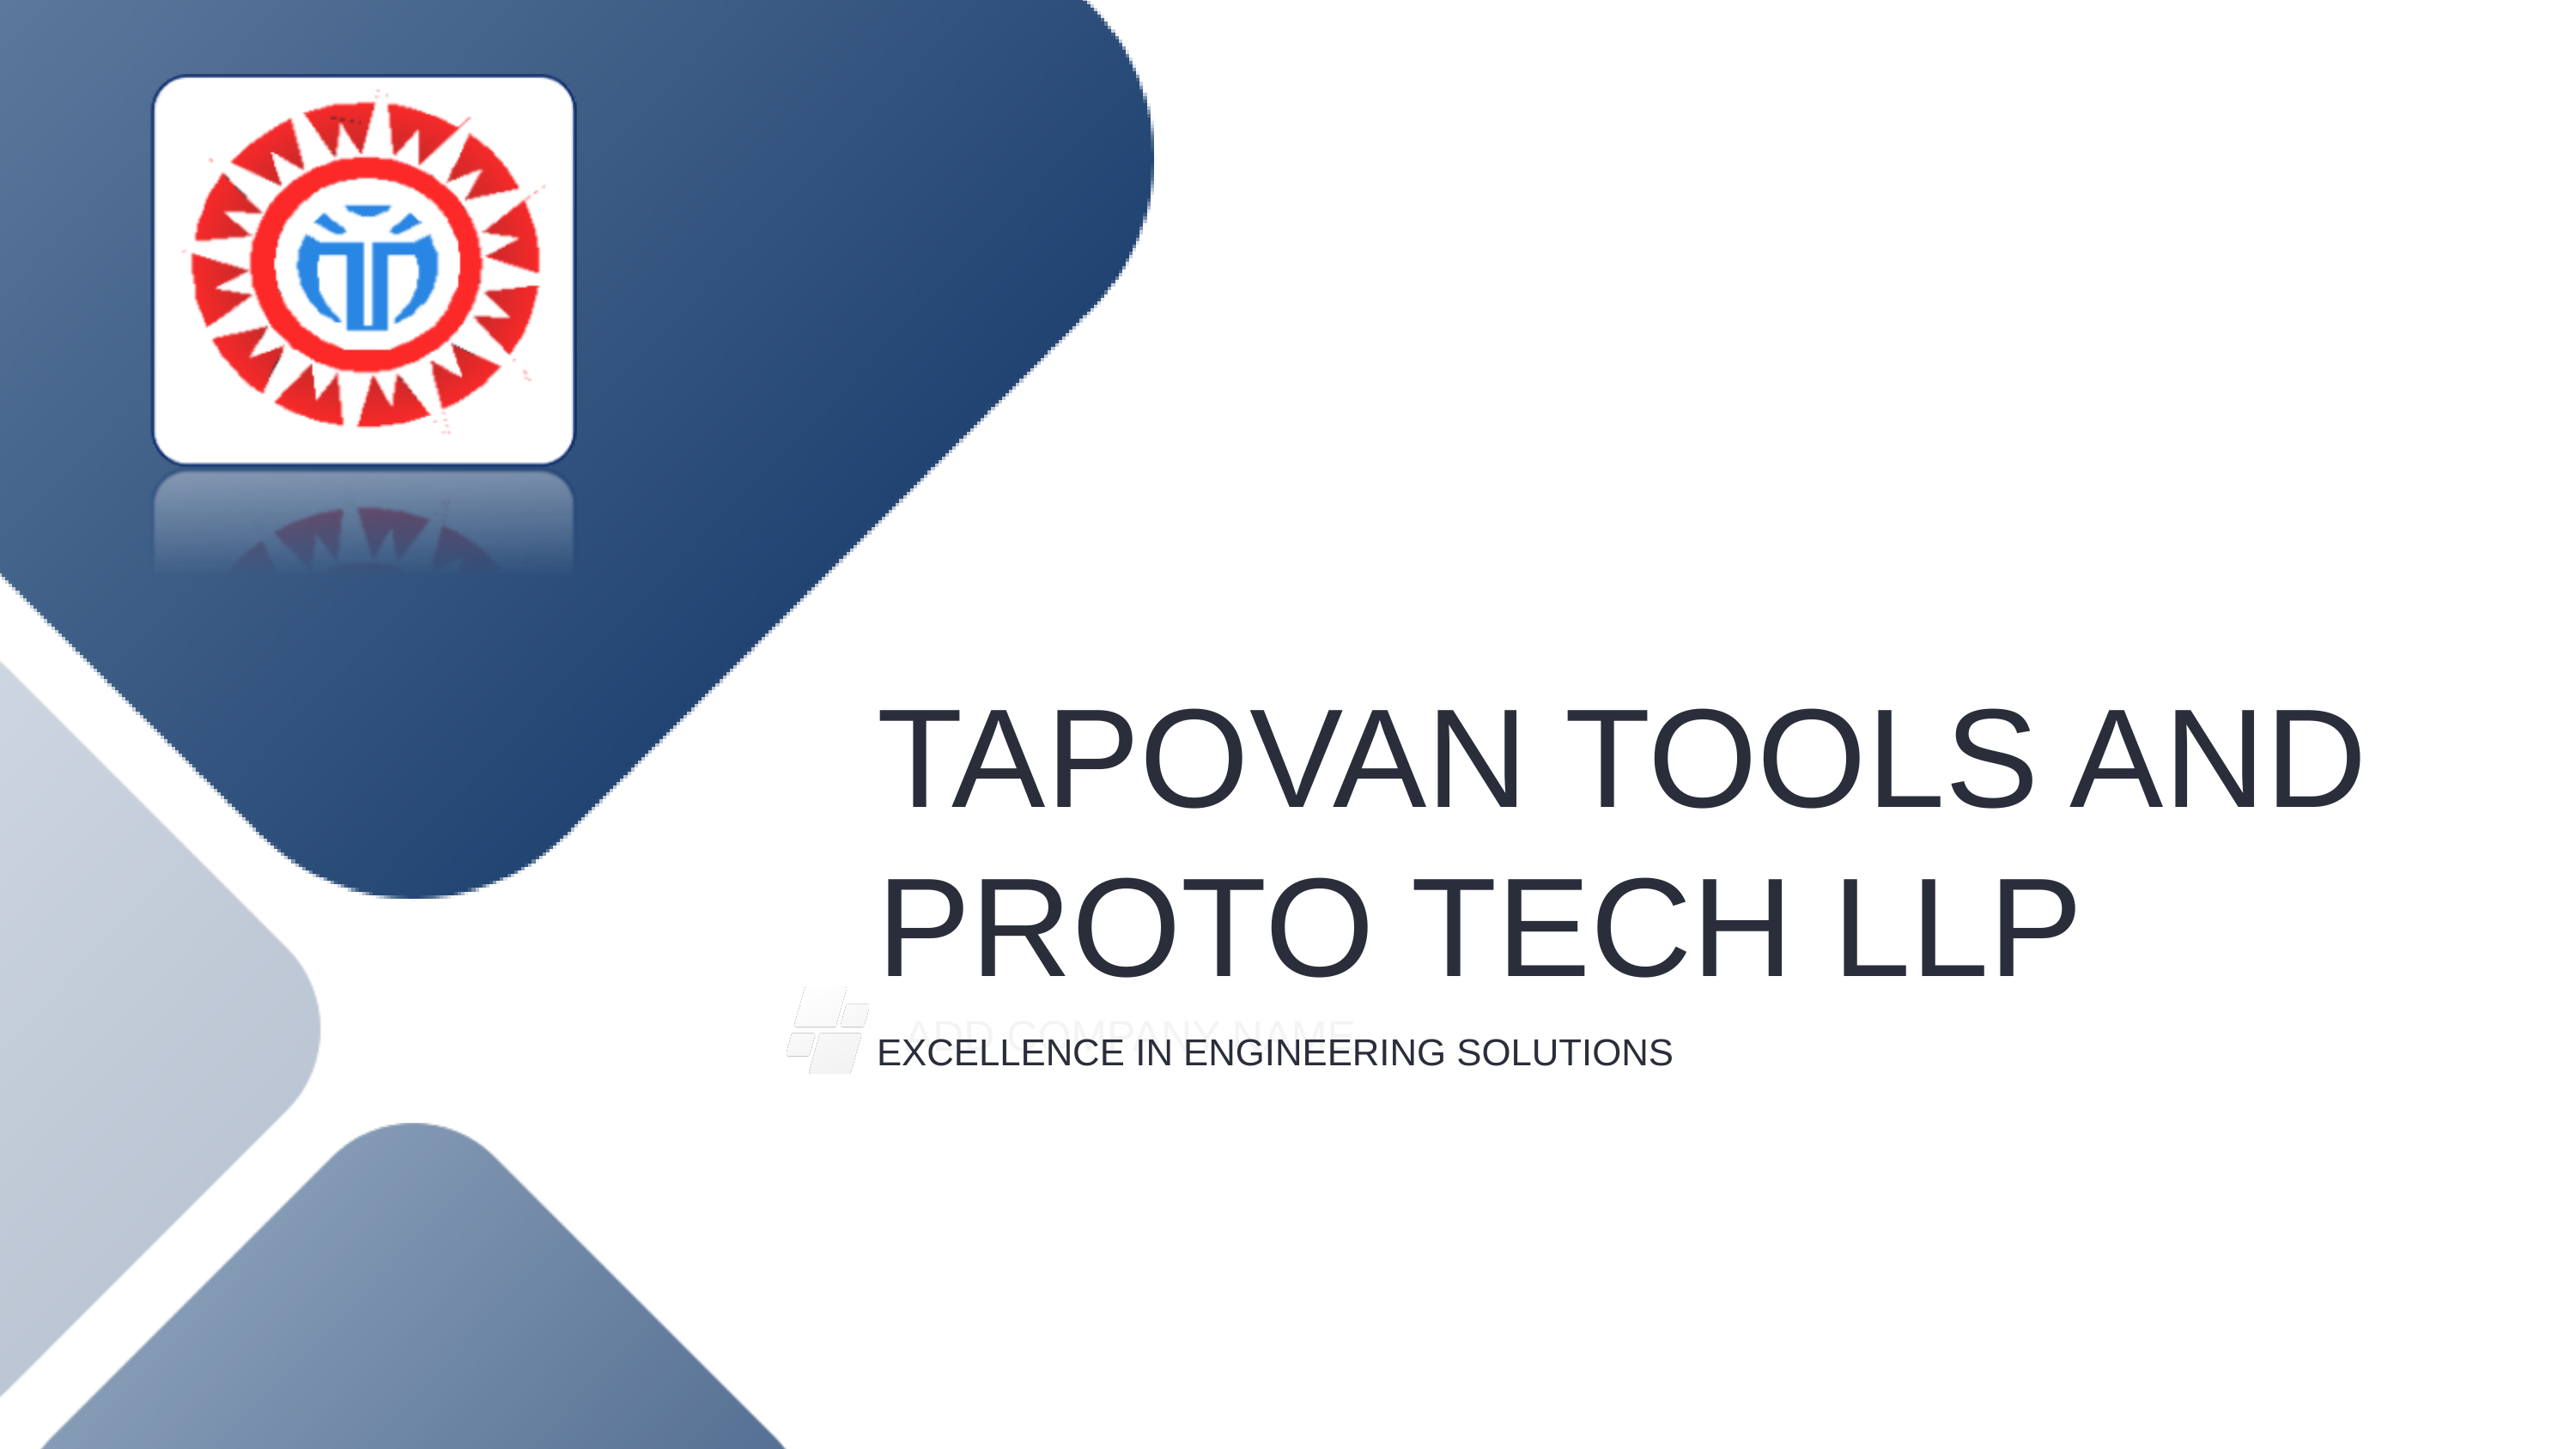

TAPOVAN TOOLS AND PROTO TECH LLP
EXCELLENCE IN ENGINEERING SOLUTIONS

ADD COMPANY NAME